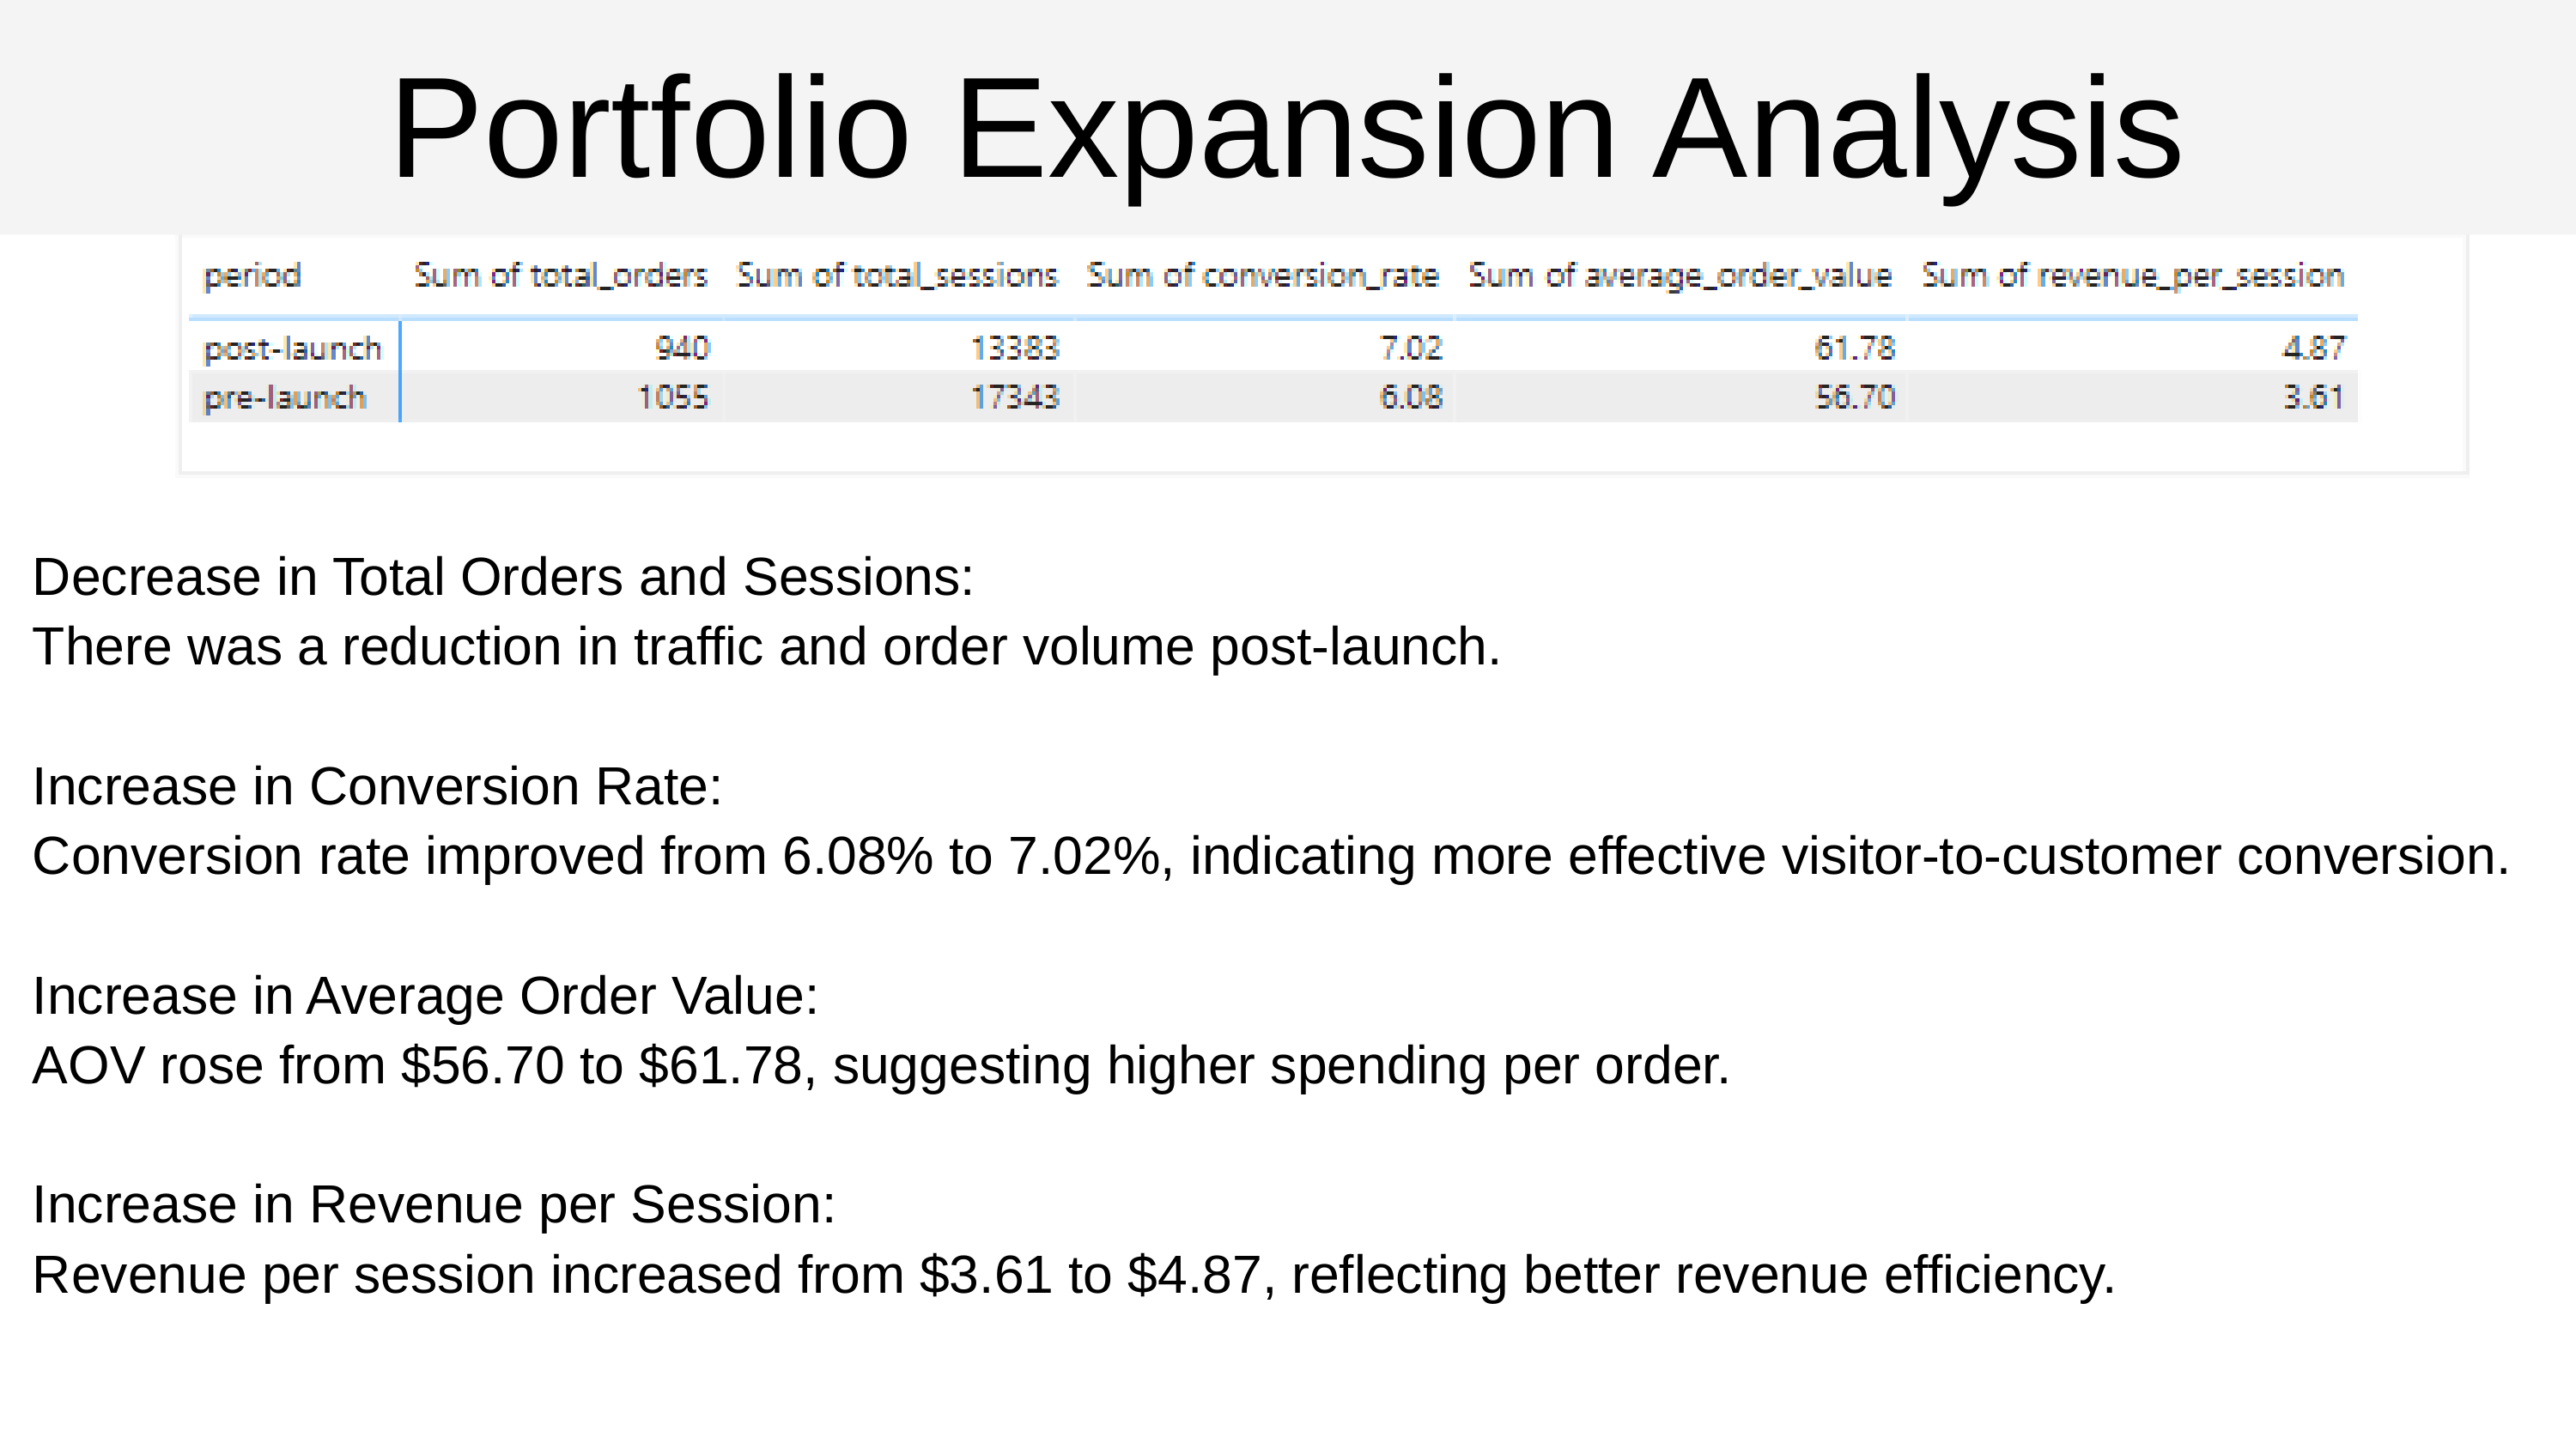

25
Portfolio Expansion Analysis

Decrease in Total Orders and Sessions:
There was a reduction in traffic and order volume post-launch.

Increase in Conversion Rate:
Conversion rate improved from 6.08% to 7.02%, indicating more effective visitor-to-customer conversion.

Increase in Average Order Value:
AOV rose from $56.70 to $61.78, suggesting higher spending per order.

Increase in Revenue per Session:
Revenue per session increased from $3.61 to $4.87, reflecting better revenue efficiency.